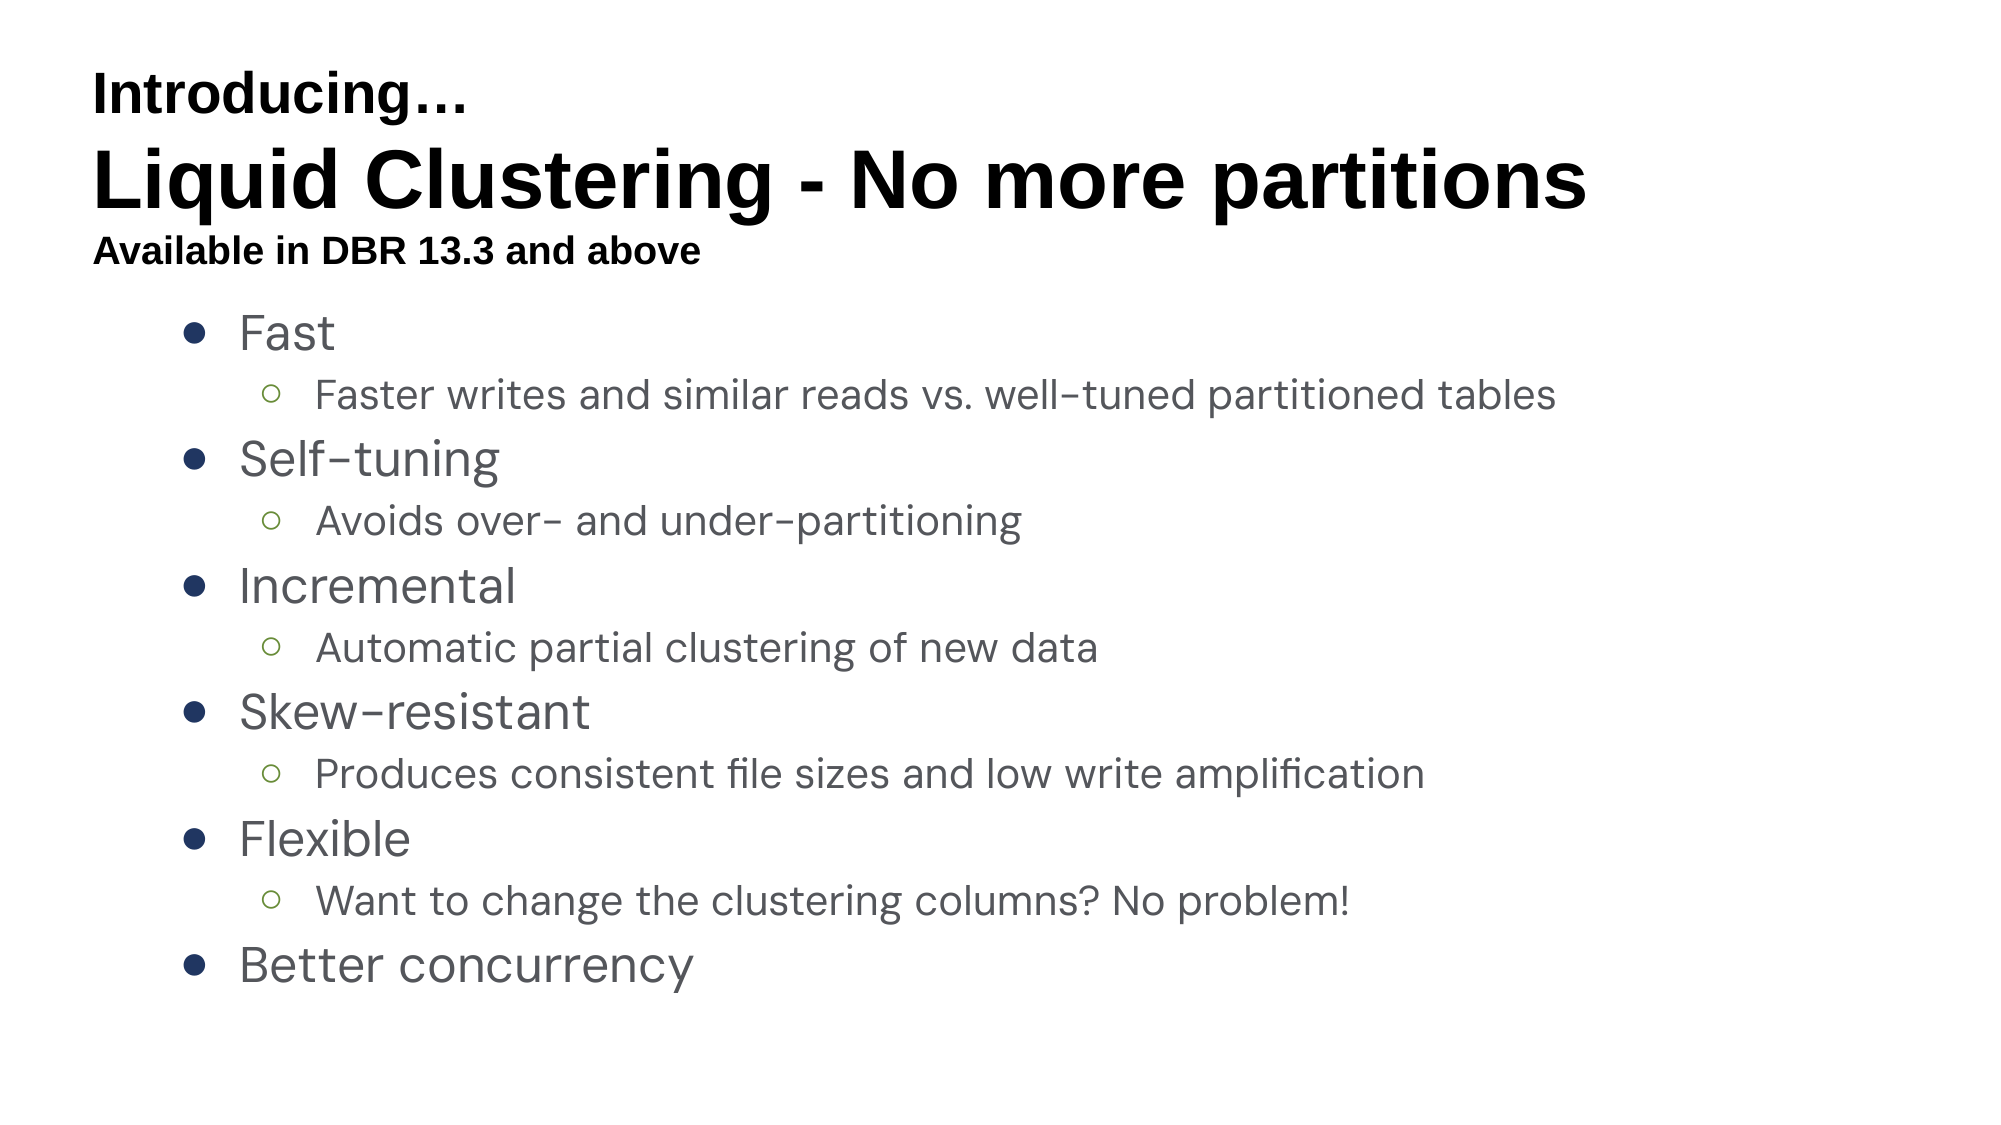

# Introducing…
Liquid Clustering - No more partitions
Available in DBR 13.3 and above
Fast
Faster writes and similar reads vs. well-tuned partitioned tables
Self-tuning
Avoids over- and under-partitioning
Incremental
Automatic partial clustering of new data
Skew-resistant
Produces consistent file sizes and low write amplification
Flexible
Want to change the clustering columns? No problem!
Better concurrency